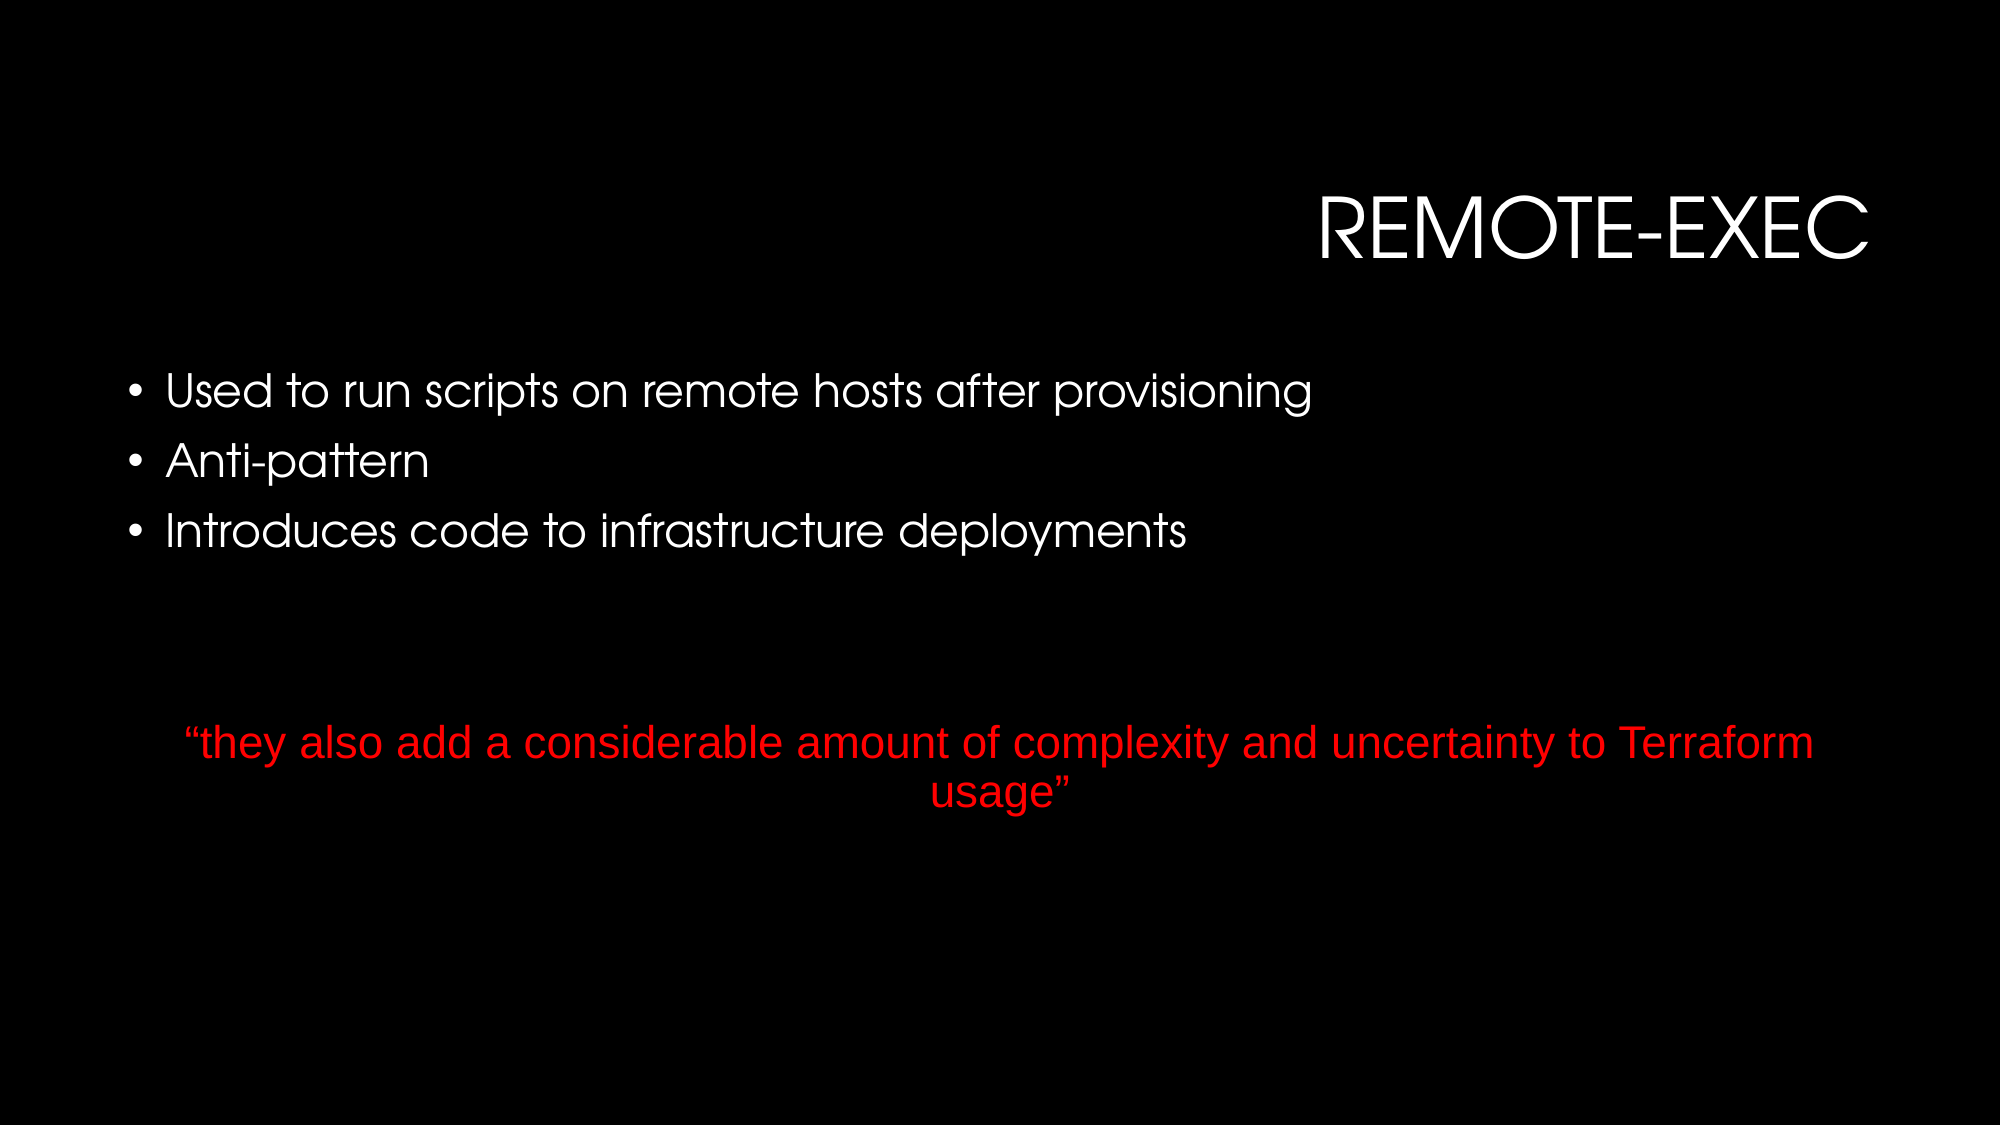

# Remote-exec
Used to run scripts on remote hosts after provisioning
Anti-pattern
Introduces code to infrastructure deployments

“they also add a considerable amount of complexity and uncertainty to Terraform usage”